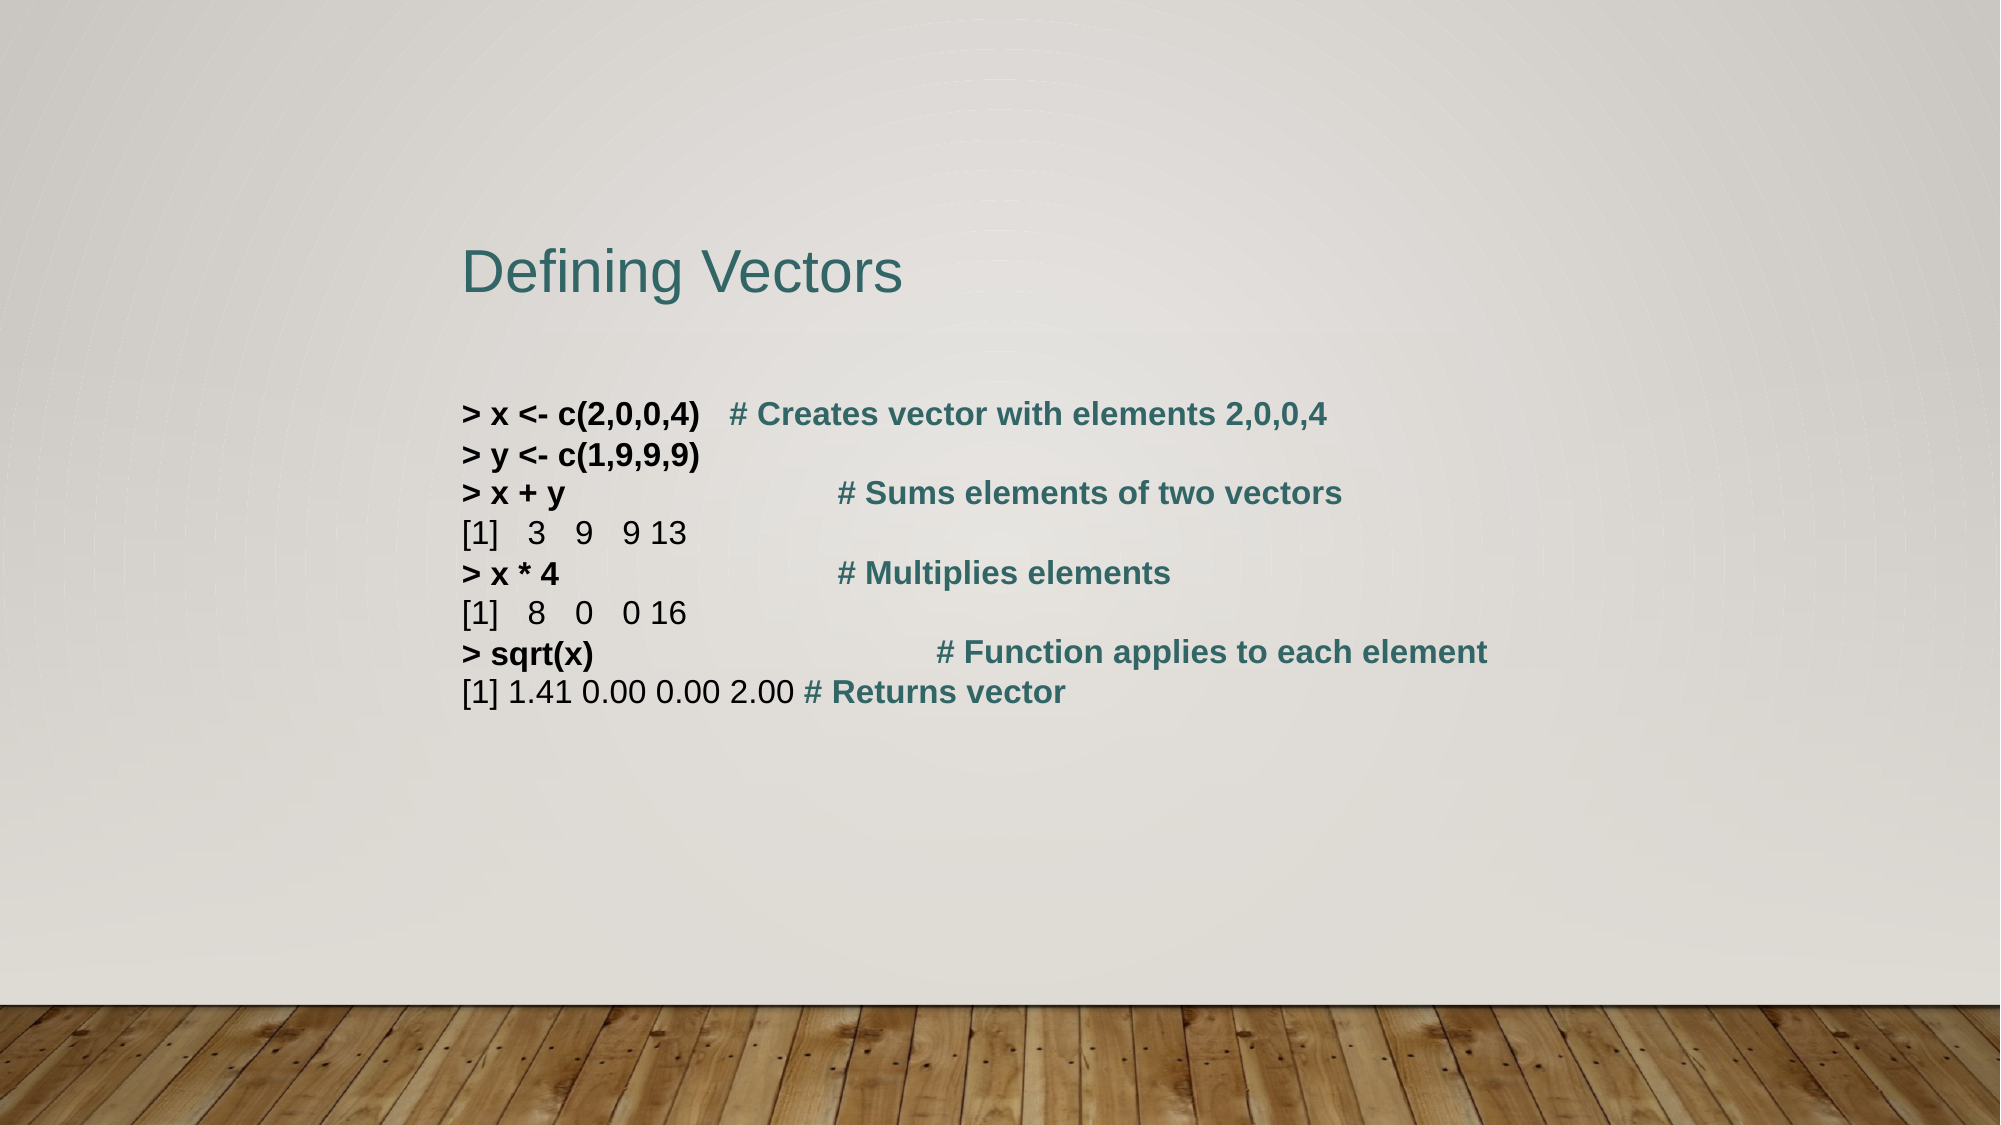

Defining Vectors
> x <- c(2,0,0,4) # Creates vector with elements 2,0,0,4
> y <- c(1,9,9,9)
> x + y
# Sums elements of two vectors
[1] 3 9 9 13
> x * 4
# Multiplies elements
[1] 8 0 0 16
> sqrt(x)
# Function applies to each element
[1] 1.41 0.00 0.00 2.00 # Returns vector